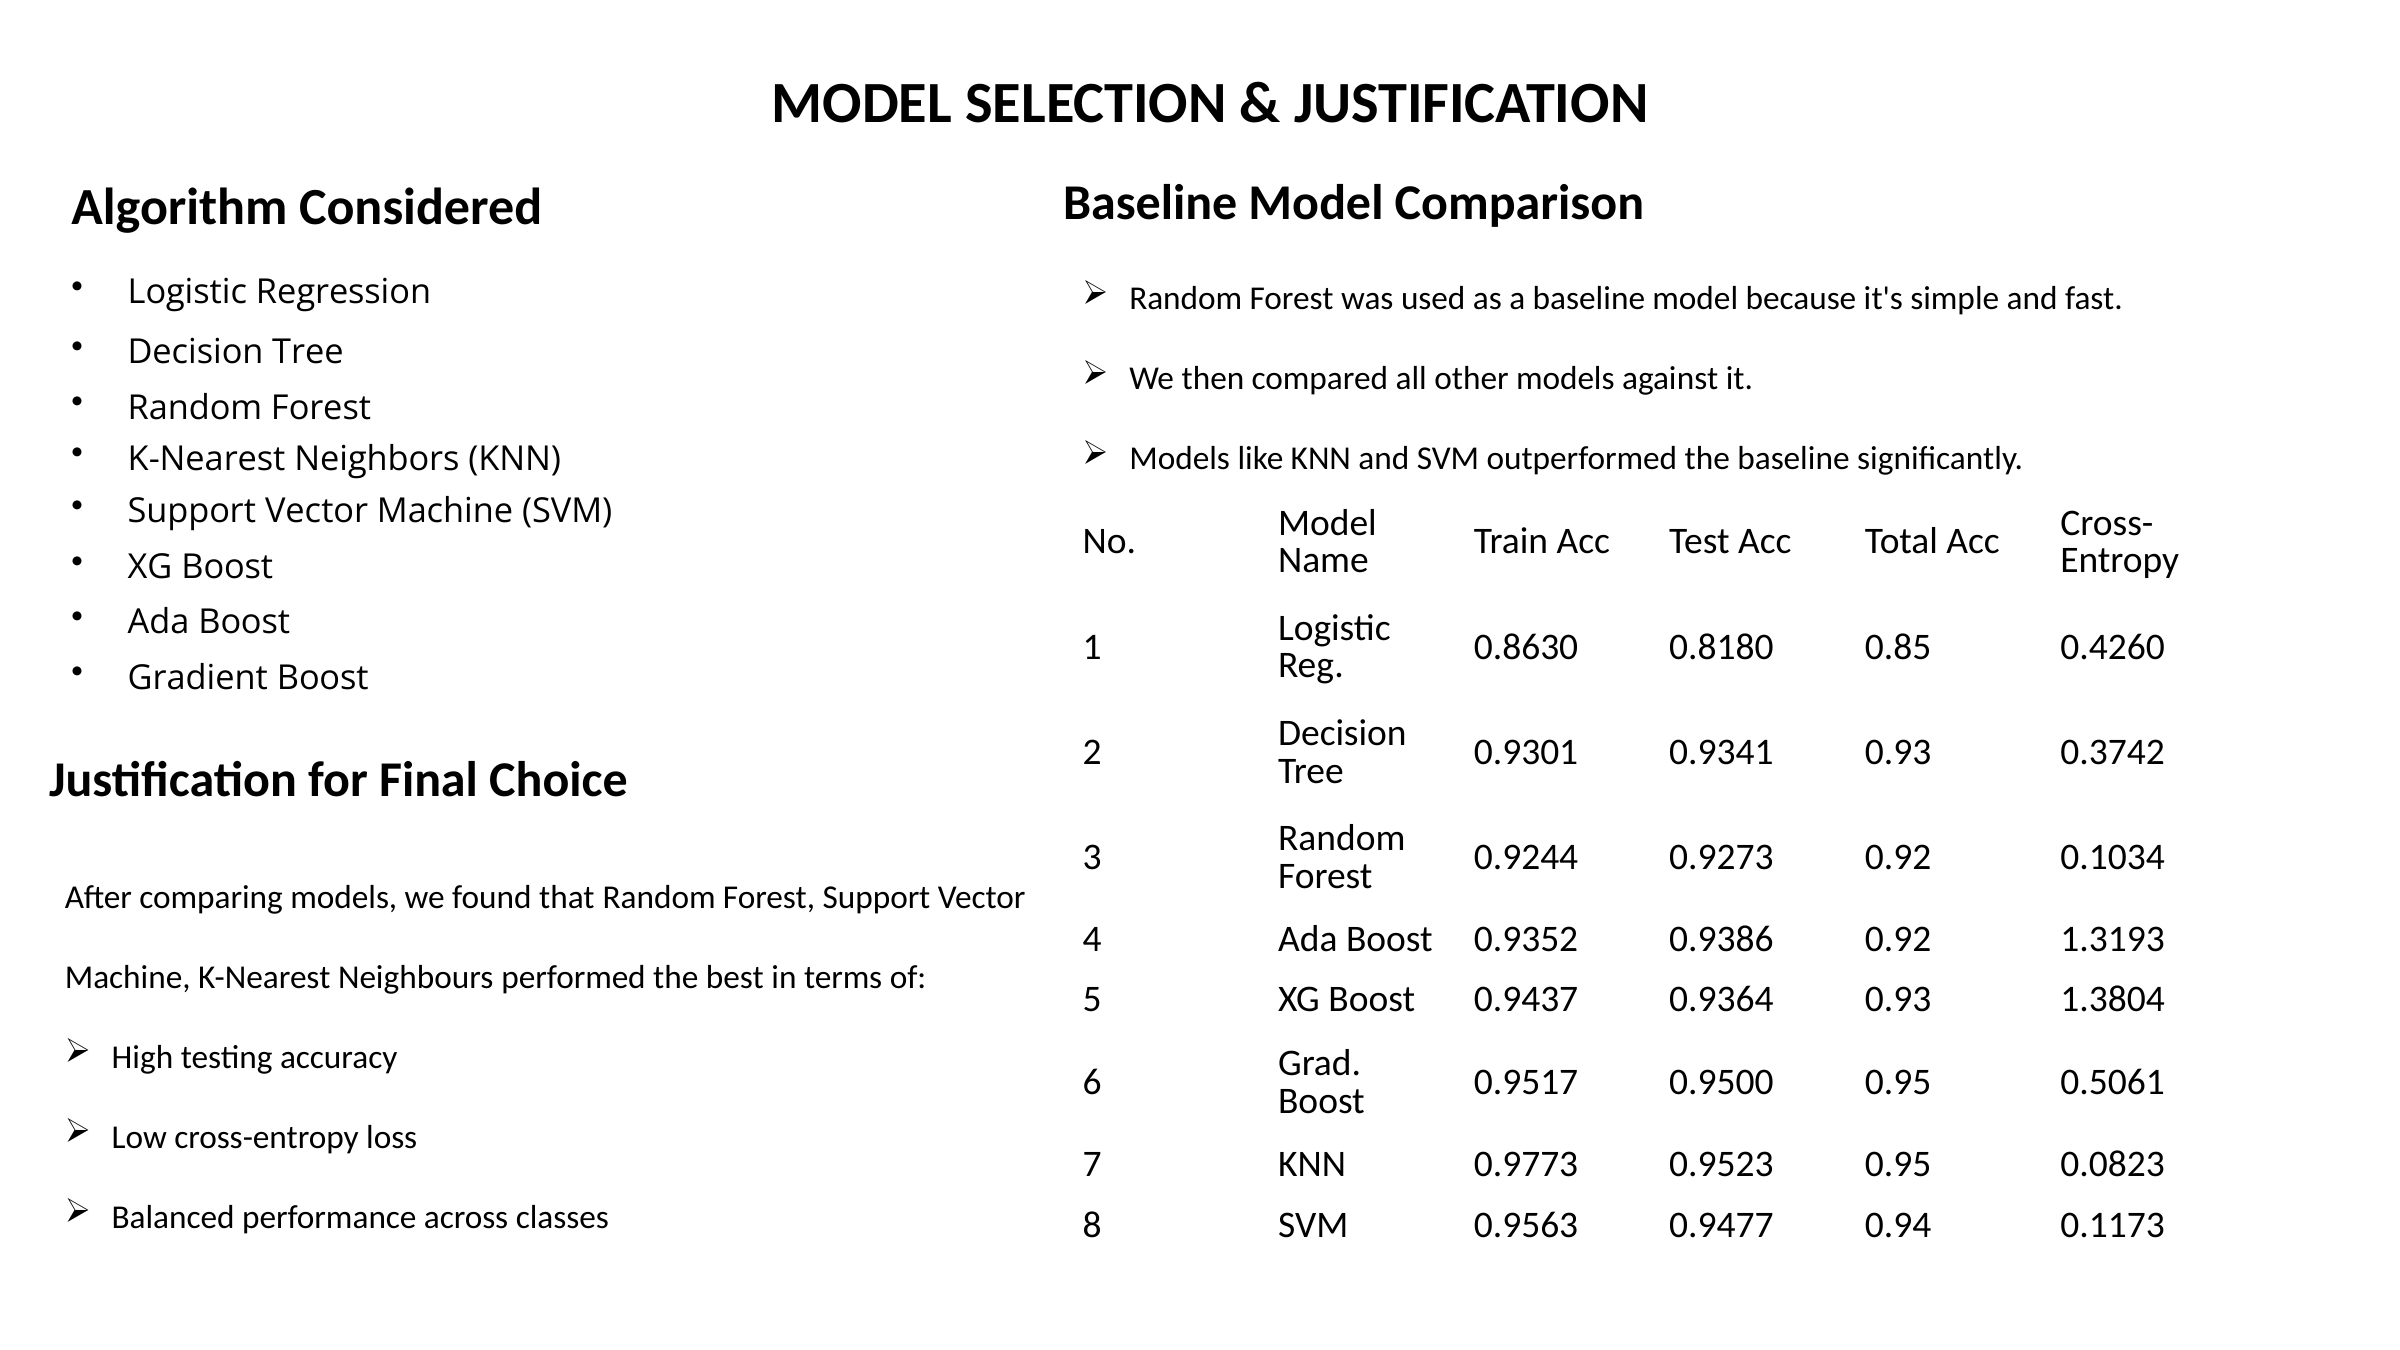

MODEL SELECTION & JUSTIFICATION
Baseline Model Comparison

Algorithm Considered
Random Forest was used as a baseline model because it's simple and fast.
We then compared all other models against it.
Models like KNN and SVM outperformed the baseline significantly.
Logistic Regression
Decision Tree
Random Forest
K-Nearest Neighbors (KNN)

Support Vector Machine (SVM)
| No. | Model Name | Train Acc | Test Acc | Total Acc | Cross-Entropy |
| --- | --- | --- | --- | --- | --- |
| 1 | Logistic Reg. | 0.8630 | 0.8180 | 0.85 | 0.4260 |
| 2 | Decision Tree | 0.9301 | 0.9341 | 0.93 | 0.3742 |
| 3 | Random Forest | 0.9244 | 0.9273 | 0.92 | 0.1034 |
| 4 | Ada Boost | 0.9352 | 0.9386 | 0.92 | 1.3193 |
| 5 | XG Boost | 0.9437 | 0.9364 | 0.93 | 1.3804 |
| 6 | Grad. Boost | 0.9517 | 0.9500 | 0.95 | 0.5061 |
| 7 | KNN | 0.9773 | 0.9523 | 0.95 | 0.0823 |
| 8 | SVM | 0.9563 | 0.9477 | 0.94 | 0.1173 |
XG Boost
Ada Boost
Gradient Boost

Justification for Final Choice
After comparing models, we found that Random Forest, Support Vector Machine, K-Nearest Neighbours performed the best in terms of:
High testing accuracy
Low cross-entropy loss
Balanced performance across classes